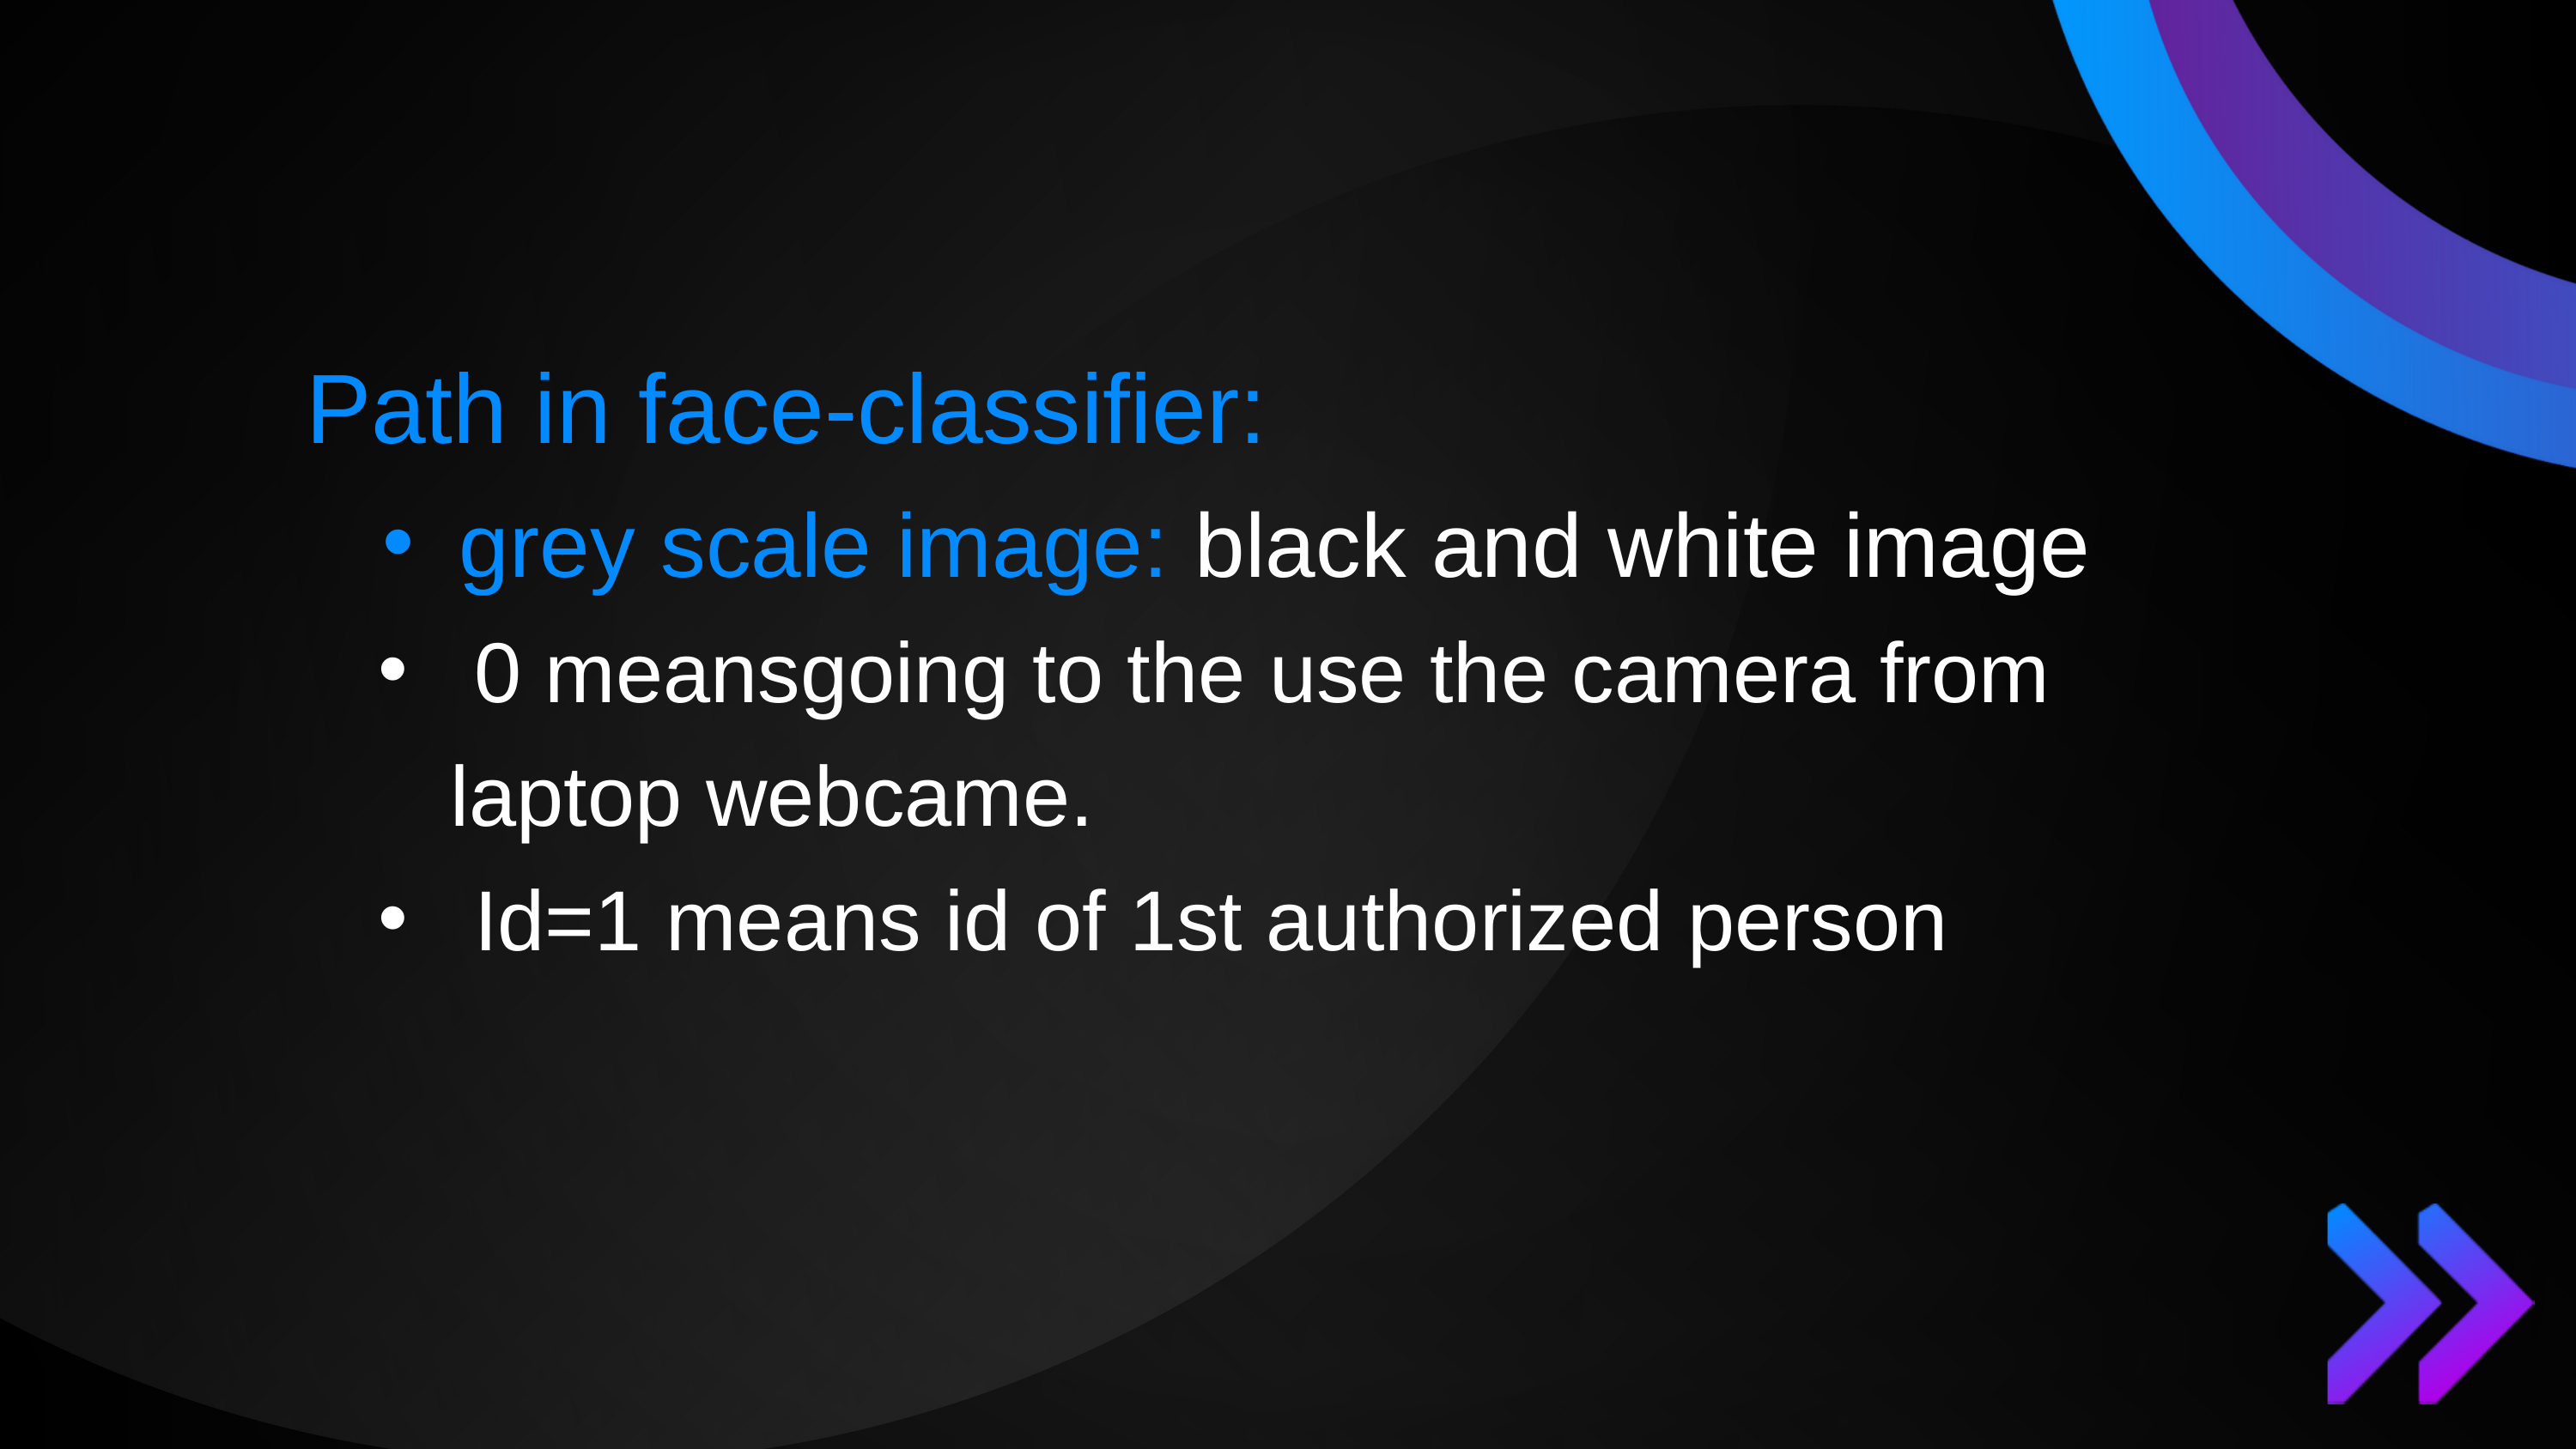

Path in face-classifier:
grey scale image: black and white image
 0 meansgoing to the use the camera from laptop webcame.
 Id=1 means id of 1st authorized person